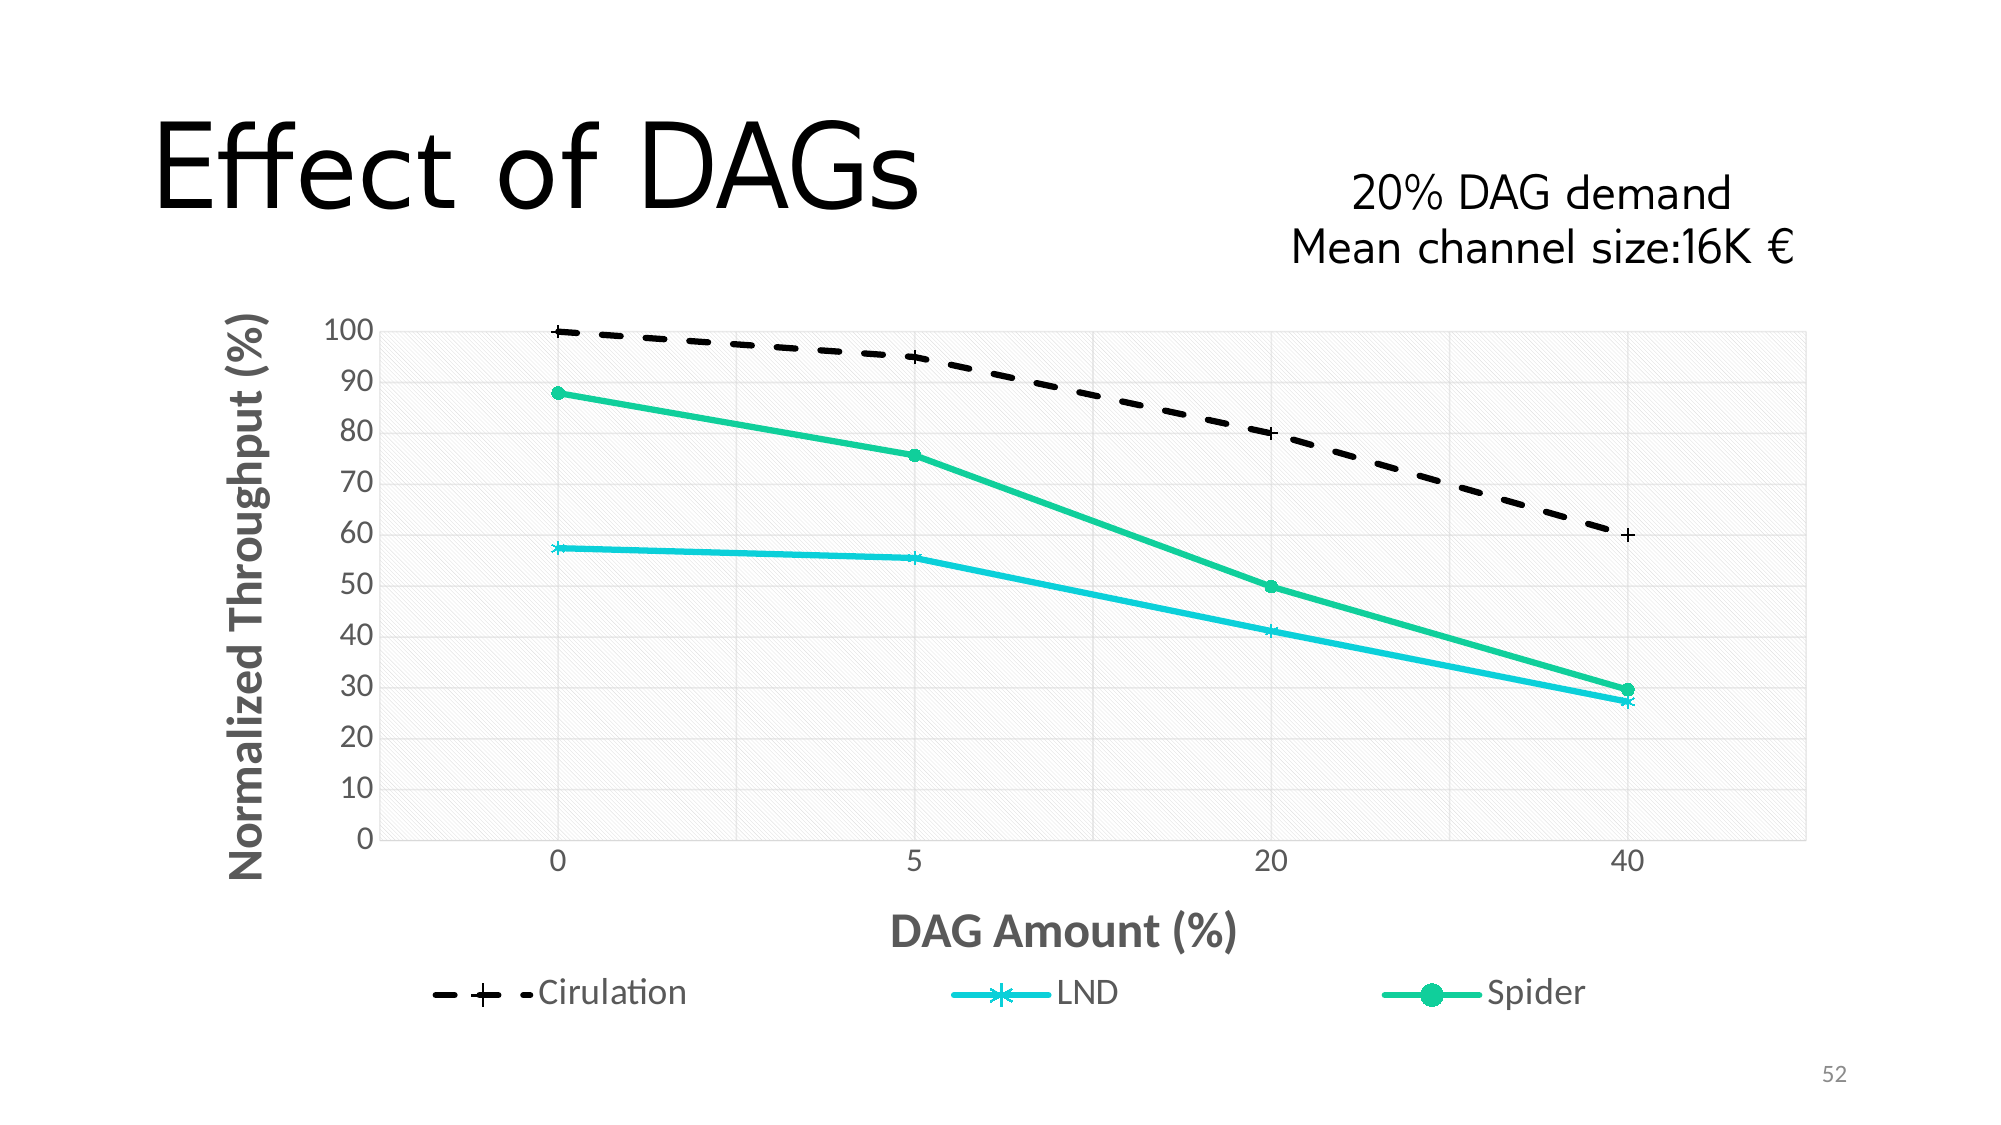

Effect of DAGs
20% DAG demand
Mean channel size:16K €

### Chart

| Category | Cirulation | LND | Spider |
|---|---|---|---|
| 0 | 100.0 | 57.463435 | 87.925569 |
| 5 | 95.0 | 55.526068 | 75.691203 |
| 20 | 80.0 | 41.166687 | 49.899616 |
| 40 | 60.0 | 27.266884 | 29.63999 |
52